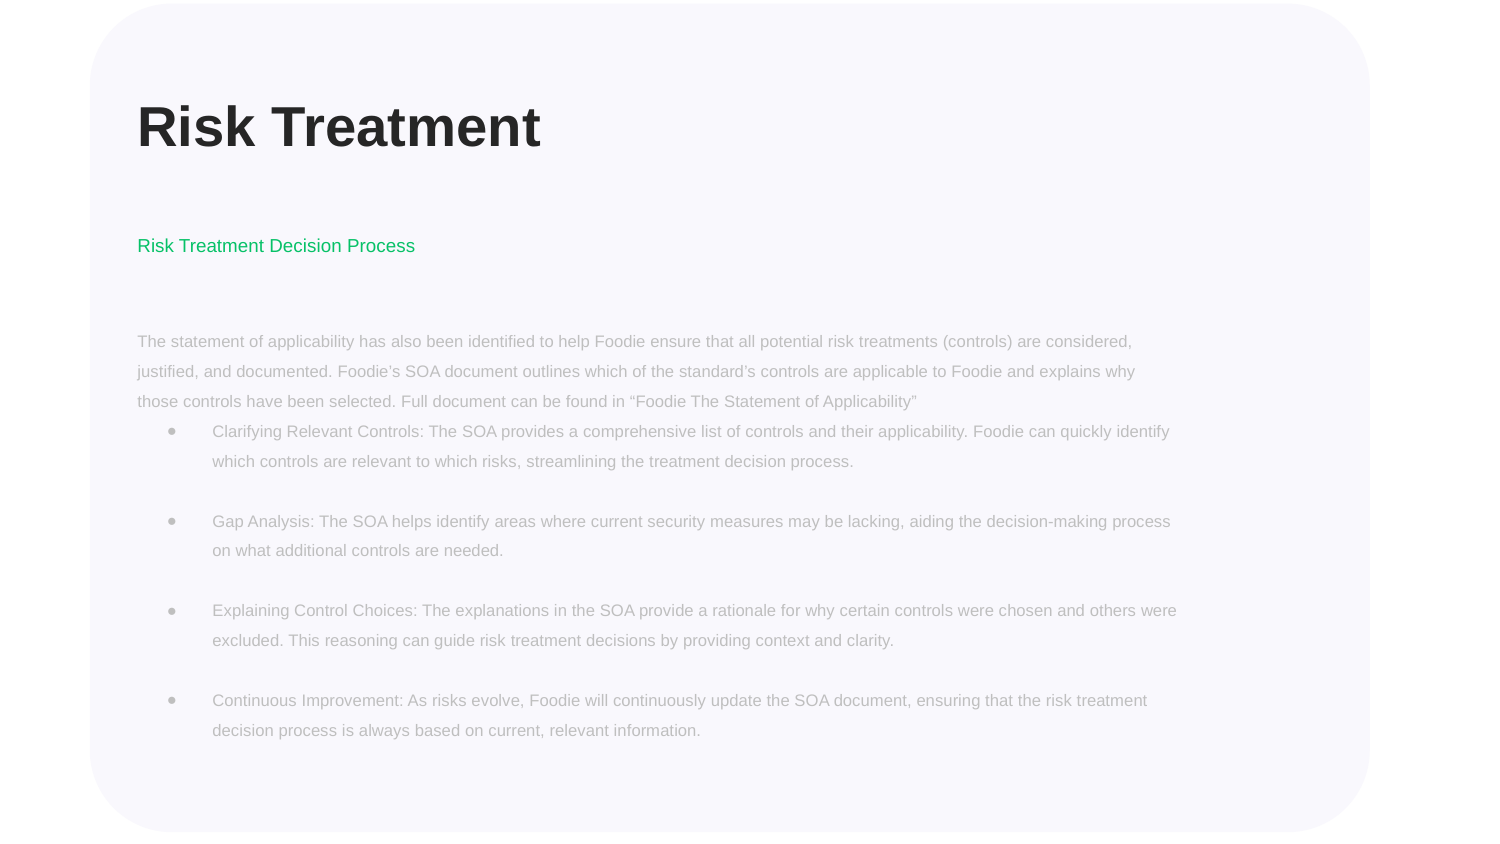

Risk Treatment

The statement of applicability has also been identified to help Foodie ensure that all potential risk treatments (controls) are considered, justified, and documented. Foodie’s SOA document outlines which of the standard’s controls are applicable to Foodie and explains why those controls have been selected. Full document can be found in “Foodie The Statement of Applicability”
Clarifying Relevant Controls: The SOA provides a comprehensive list of controls and their applicability. Foodie can quickly identify which controls are relevant to which risks, streamlining the treatment decision process.

Gap Analysis: The SOA helps identify areas where current security measures may be lacking, aiding the decision-making process on what additional controls are needed.

Explaining Control Choices: The explanations in the SOA provide a rationale for why certain controls were chosen and others were excluded. This reasoning can guide risk treatment decisions by providing context and clarity.

Continuous Improvement: As risks evolve, Foodie will continuously update the SOA document, ensuring that the risk treatment decision process is always based on current, relevant information.

Risk Treatment Decision Process